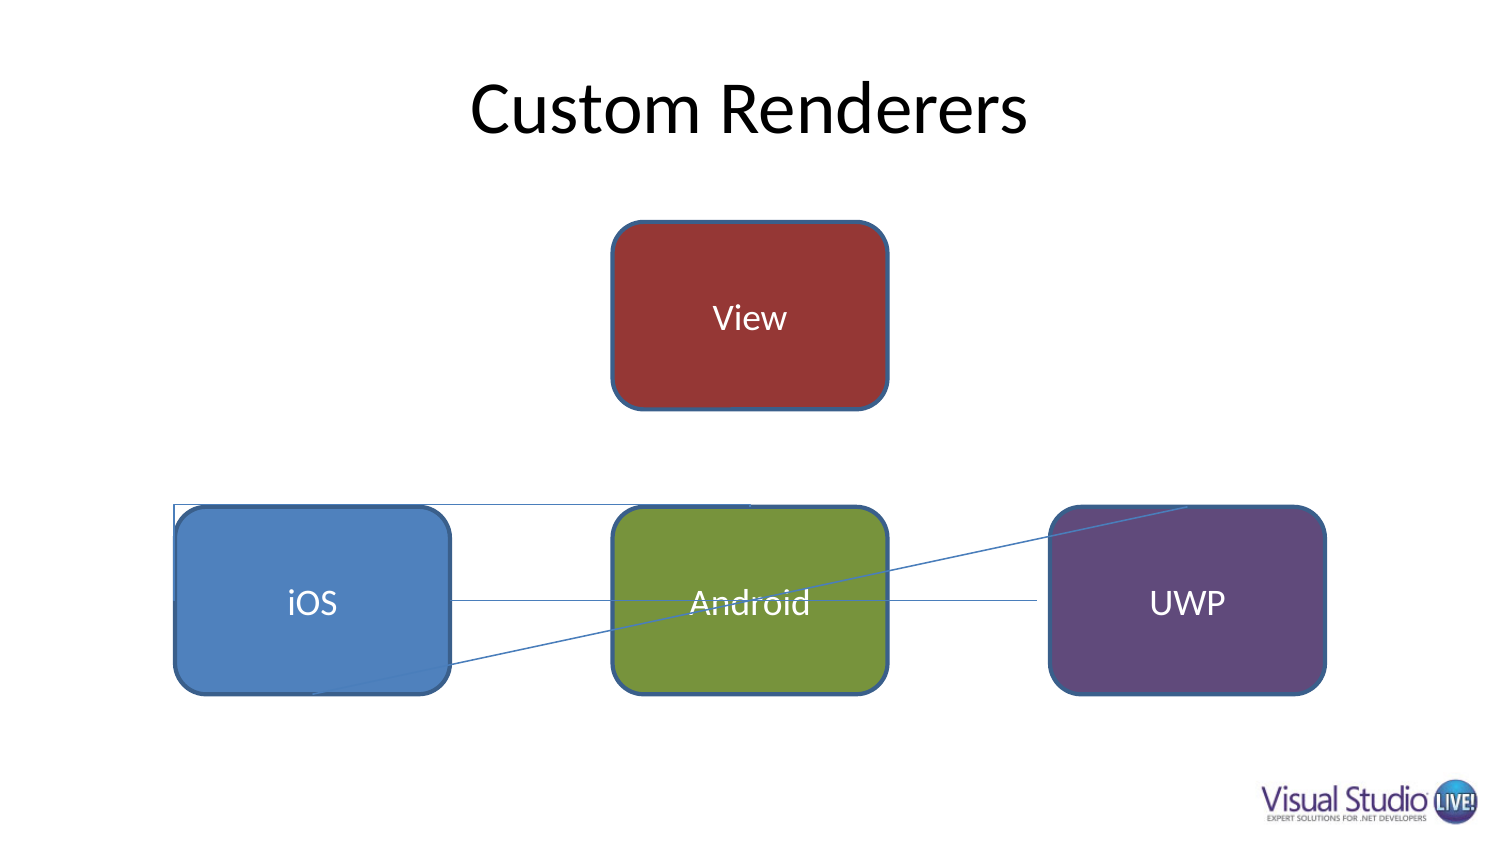

# Custom Renderers
View
iOS
Android
UWP